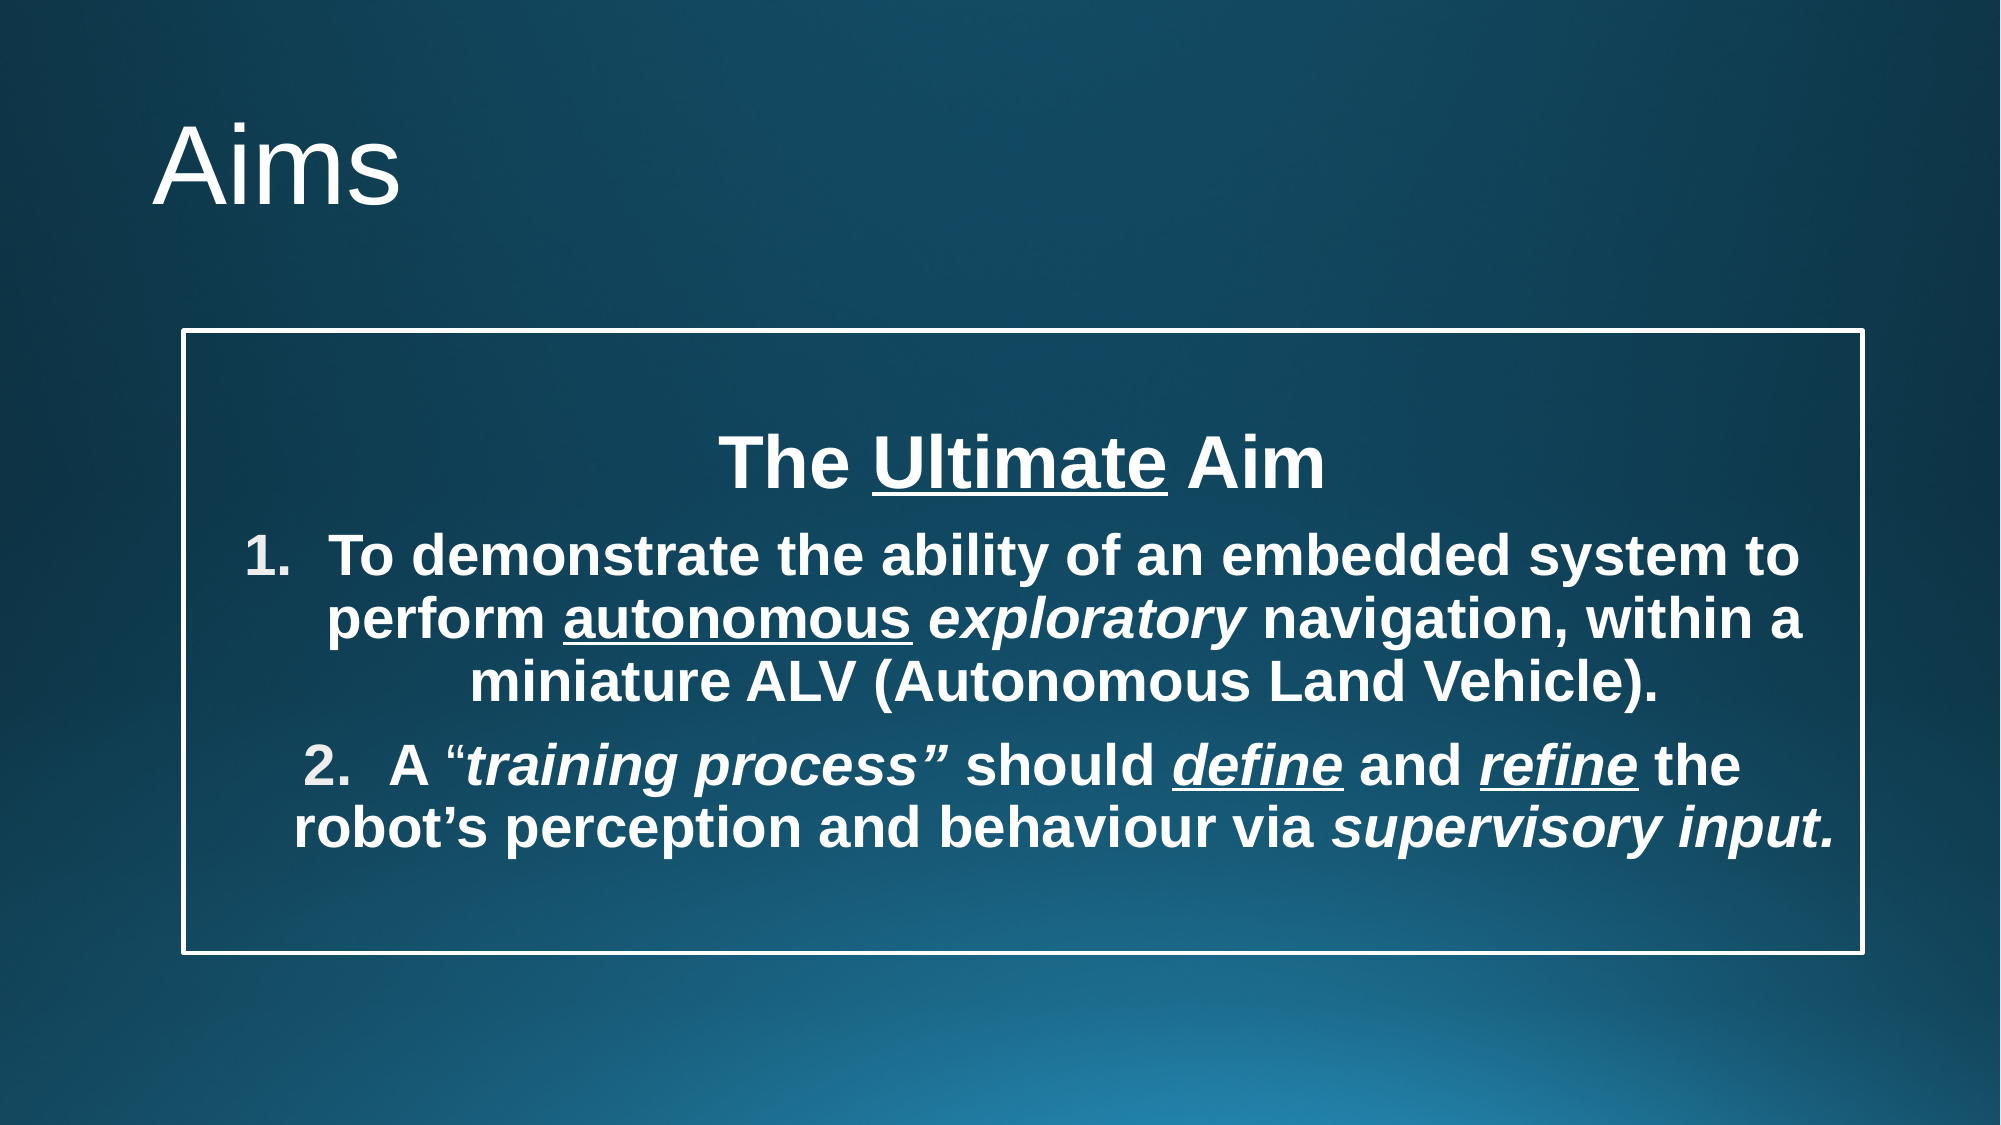

# Aims
The Ultimate Aim
To demonstrate the ability of an embedded system to perform autonomous exploratory navigation, within a miniature ALV (Autonomous Land Vehicle).
A “training process” should define and refine the robot’s perception and behaviour via supervisory input.